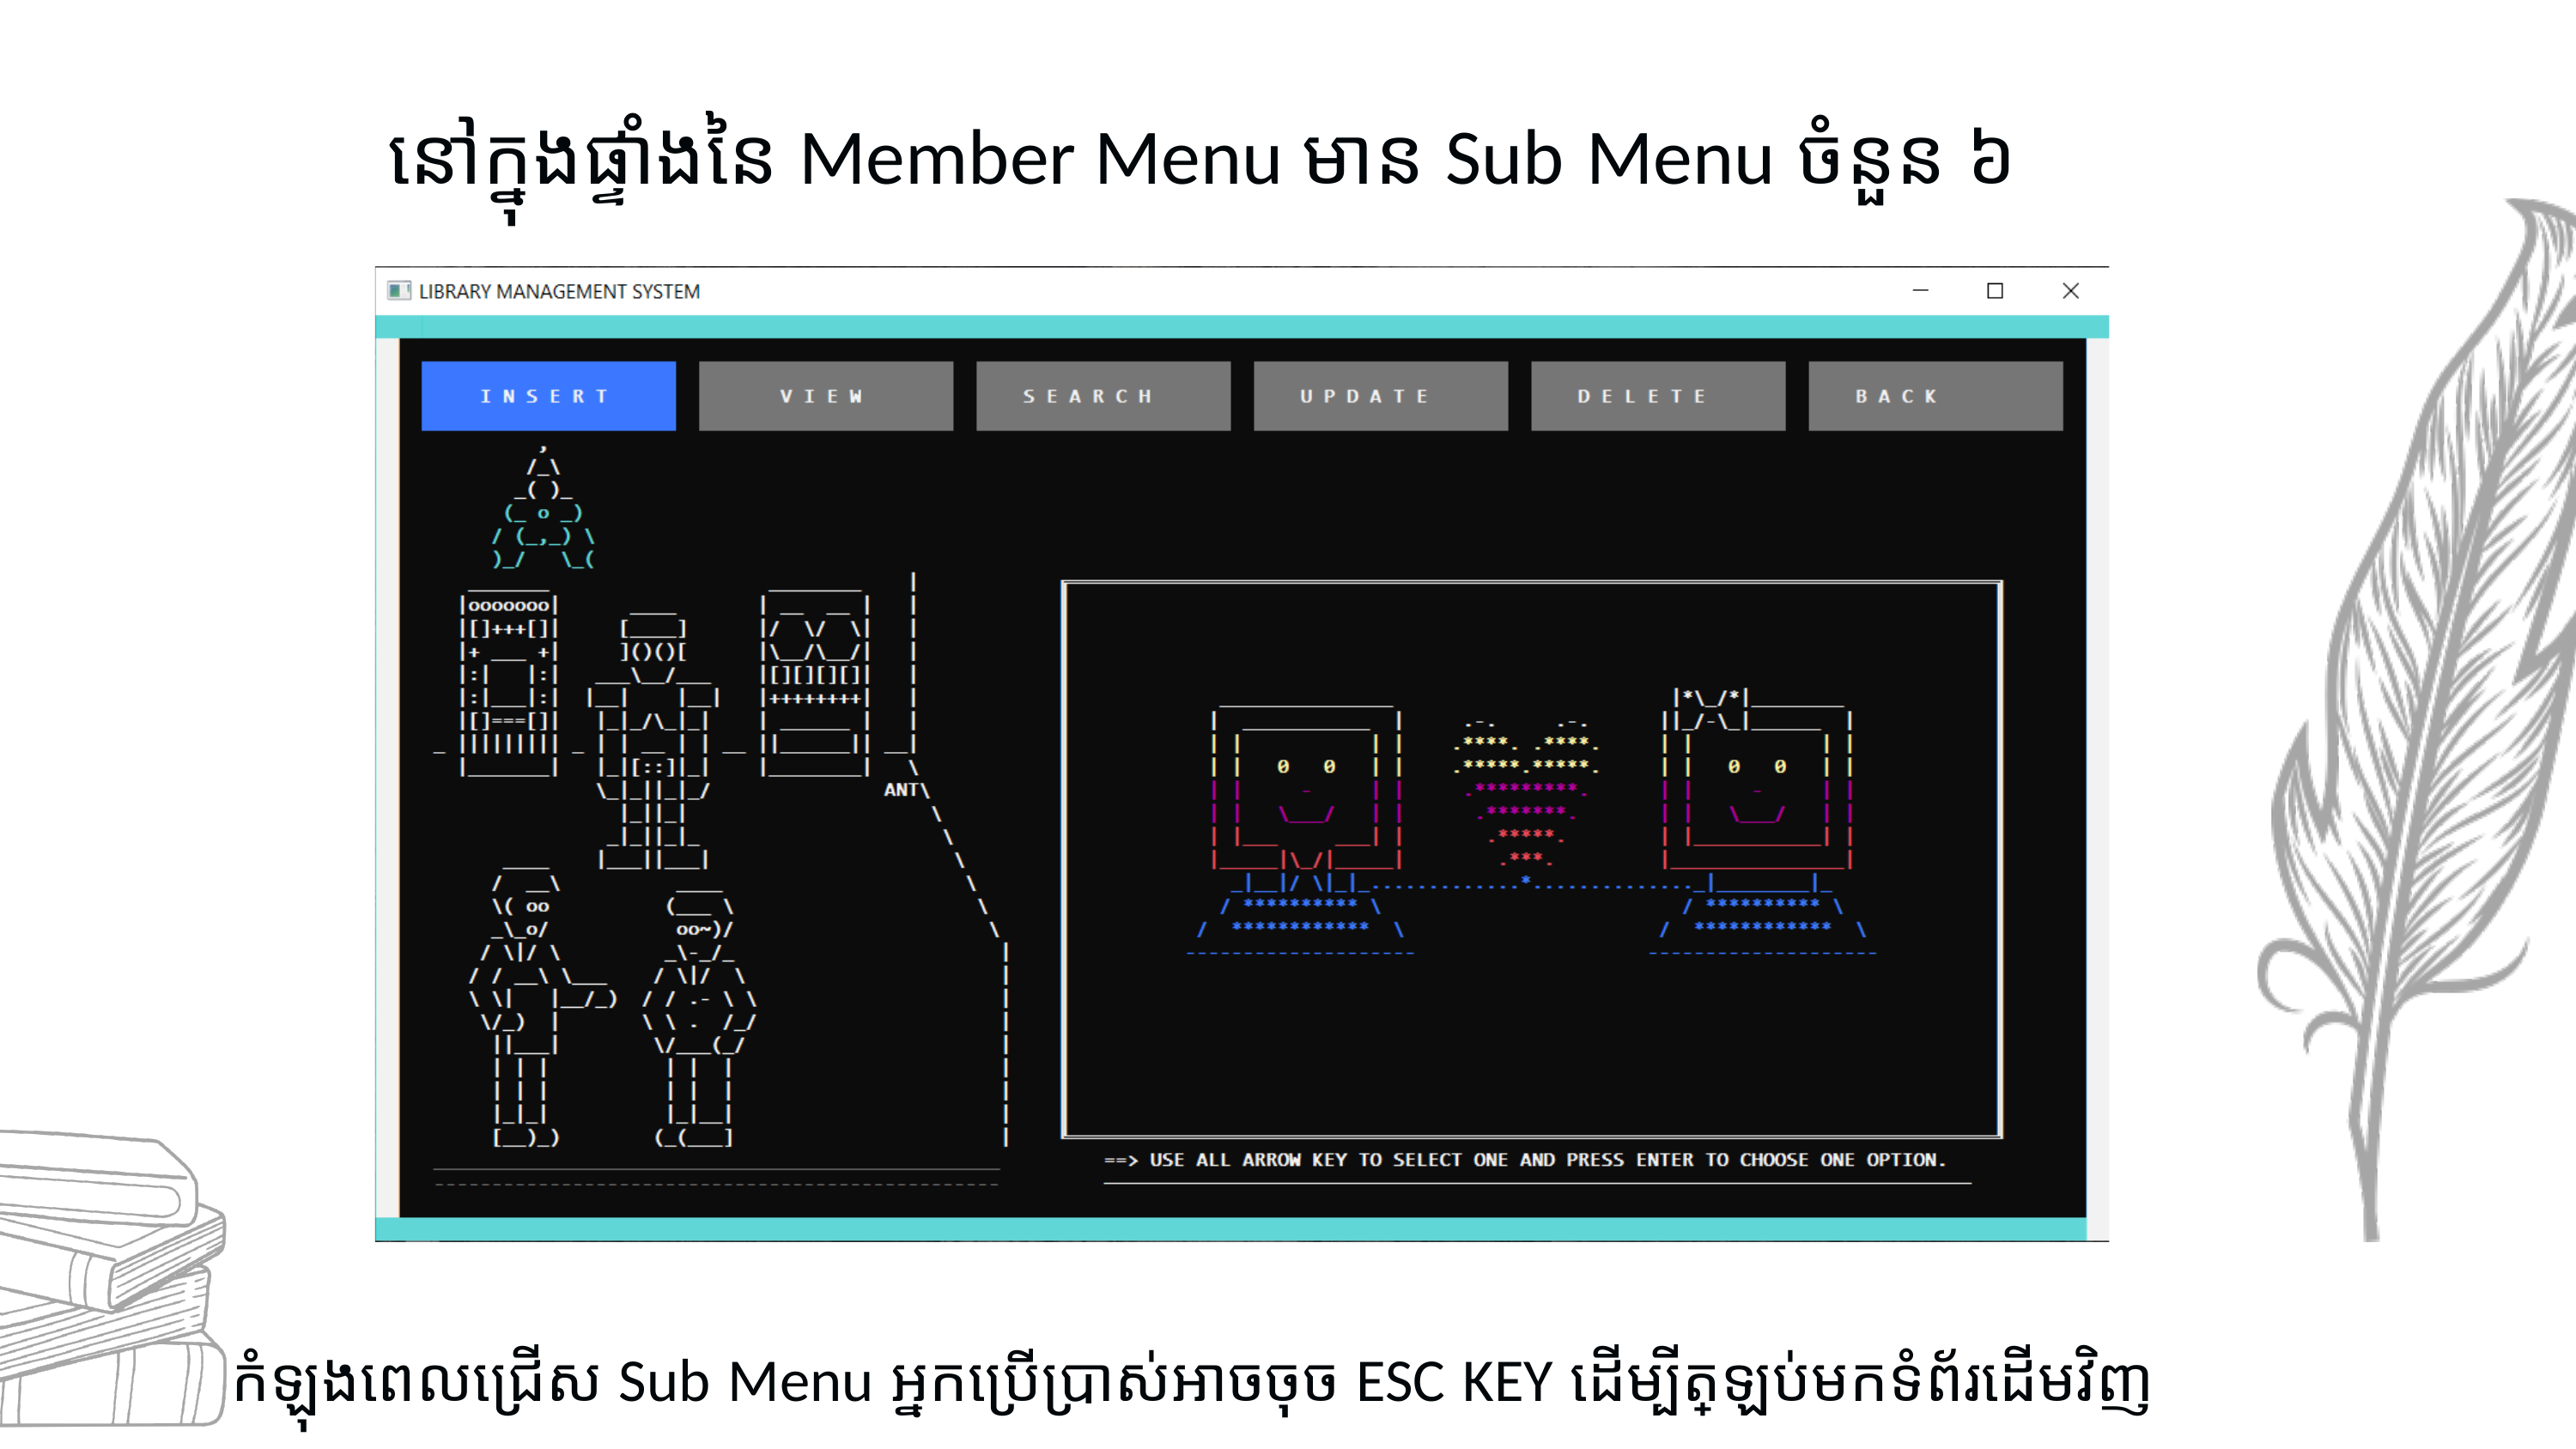

នៅក្នុងផ្ទាំងនៃ Member Menu មាន Sub Menu ចំនួន ៦

កំឡុងពេលជ្រើស Sub Menu អ្នកប្រើប្រាស់អាចចុច ESC KEY ដើម្បីត្រឡប់មកទំព័រដើមវិញ